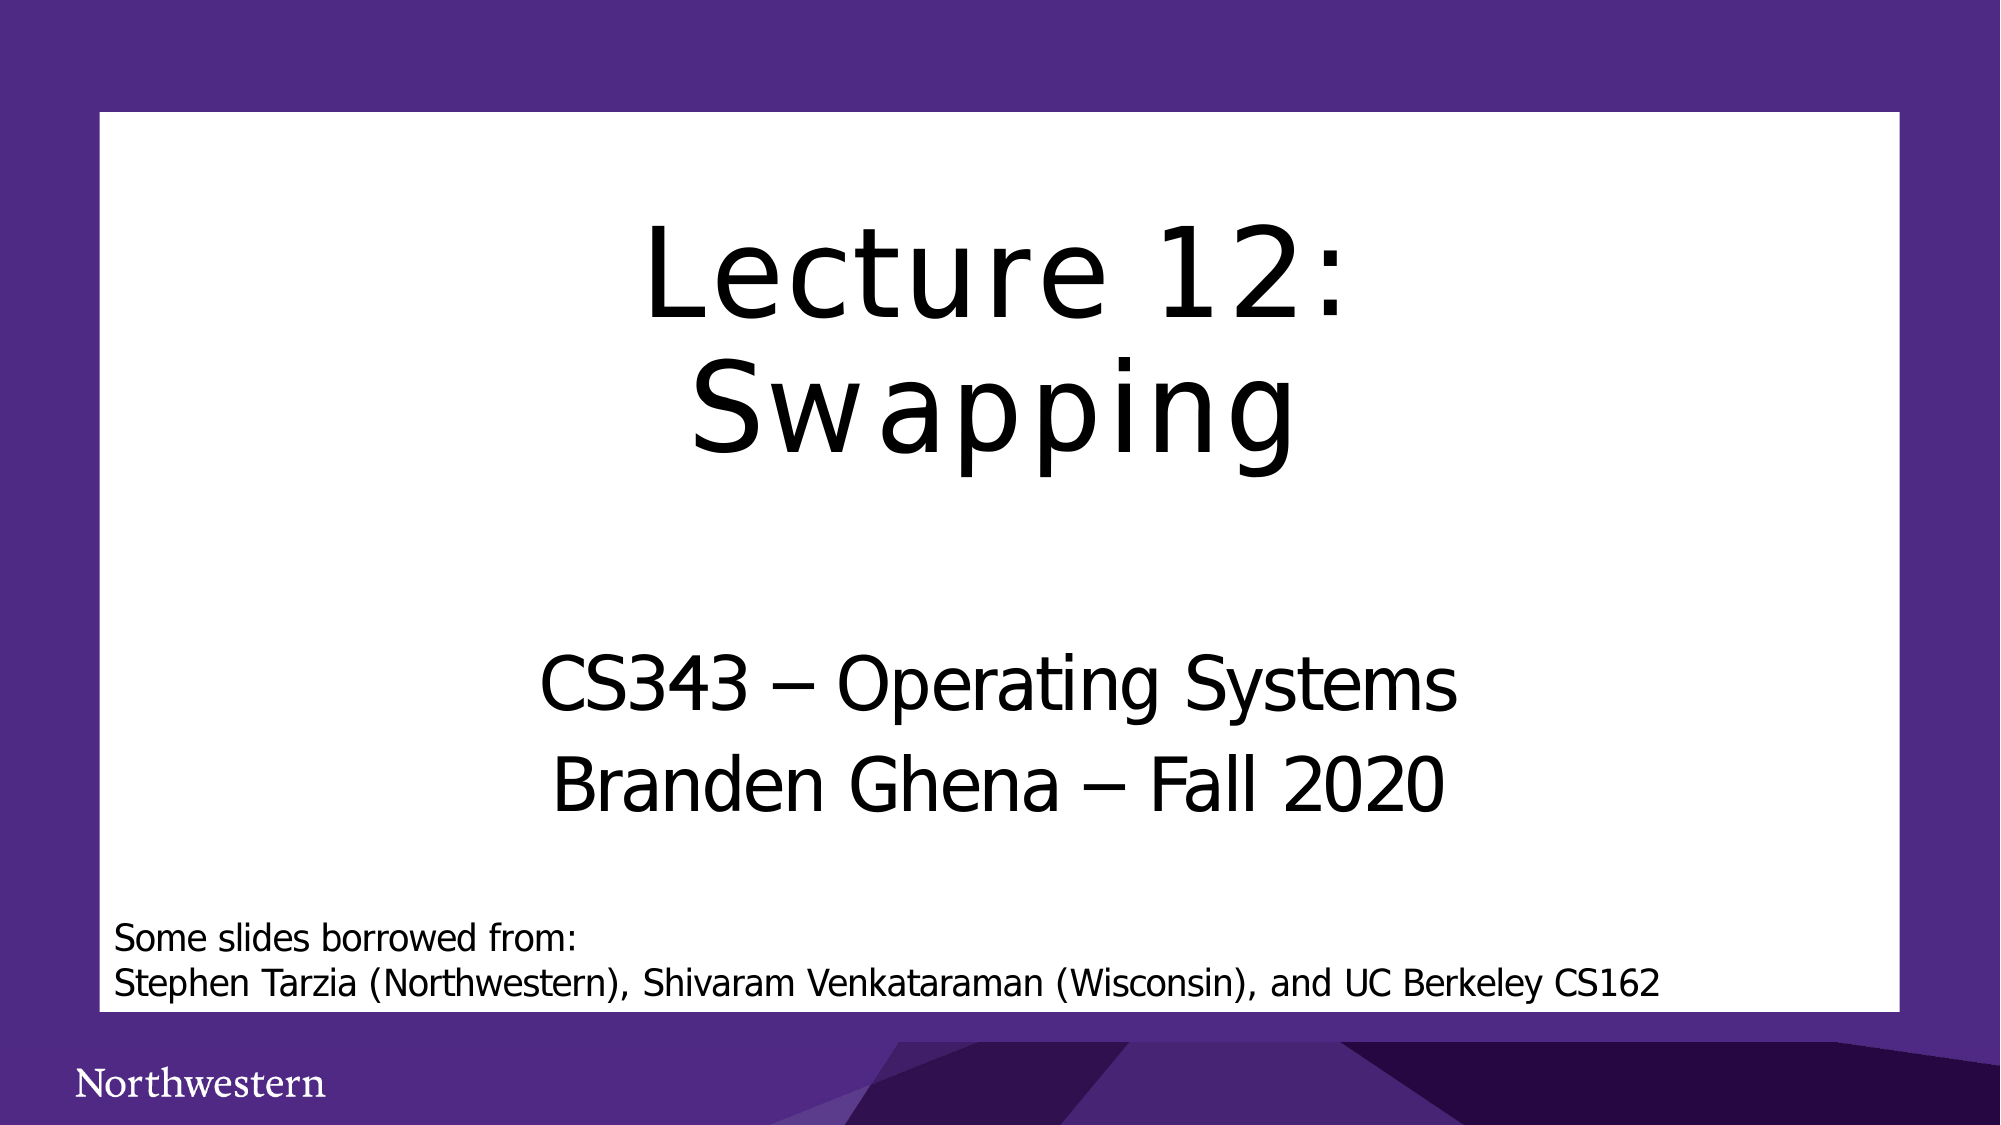

# Lecture 12: Swapping
CS343 – Operating Systems
Branden Ghena – Fall 2020
Some slides borrowed from:
Stephen Tarzia (Northwestern), Shivaram Venkataraman (Wisconsin), and UC Berkeley CS162